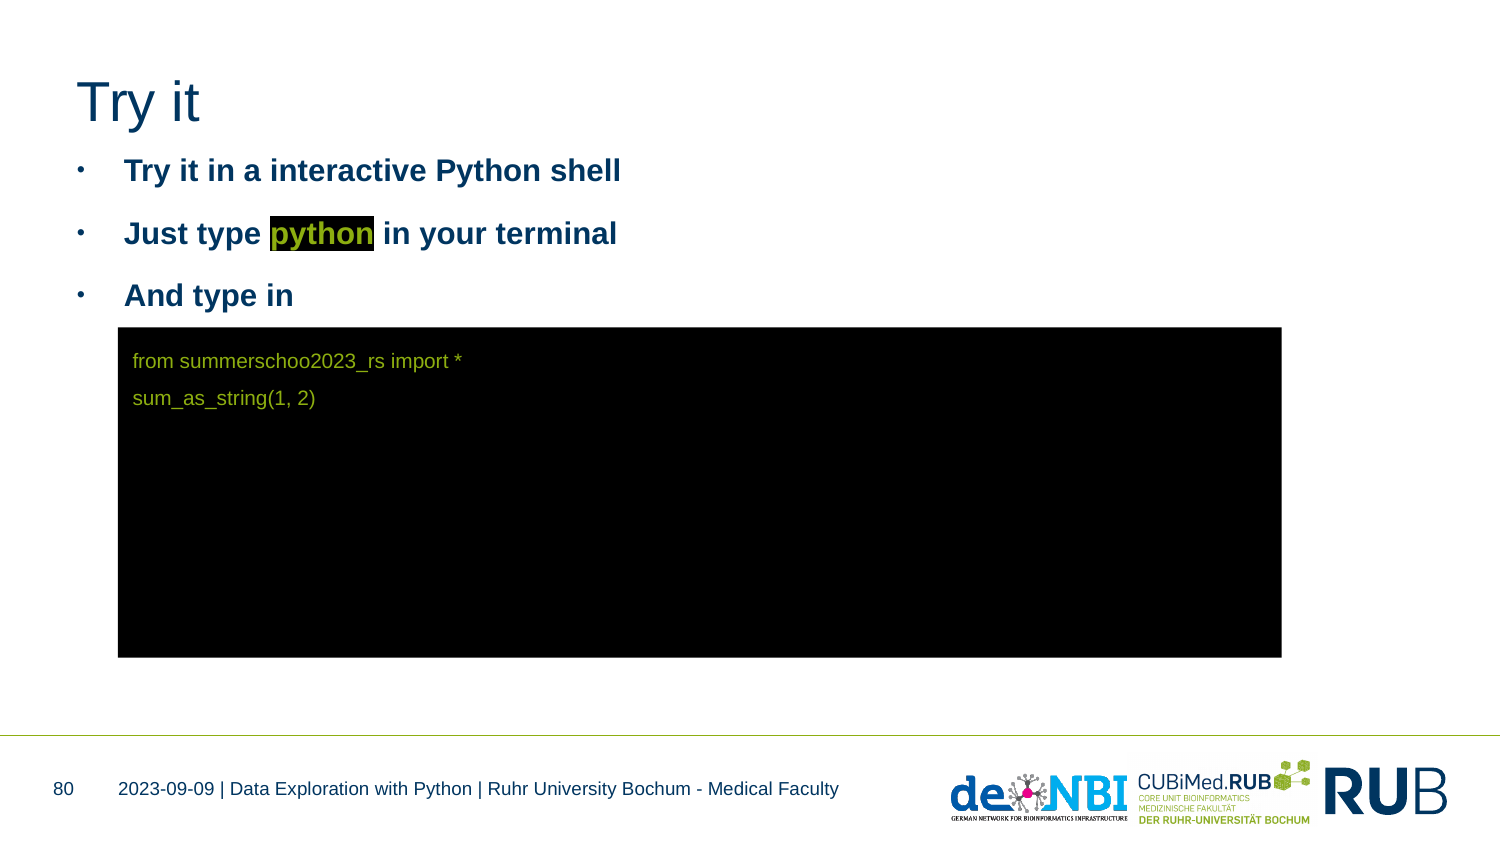

# Try it
Try it in a interactive Python shell
Just type python in your terminal
And type in
from summerschoo2023_rs import *
sum_as_string(1, 2)
80
2023-09-09 | Data Exploration with Python | Ruhr University Bochum - Medical Faculty